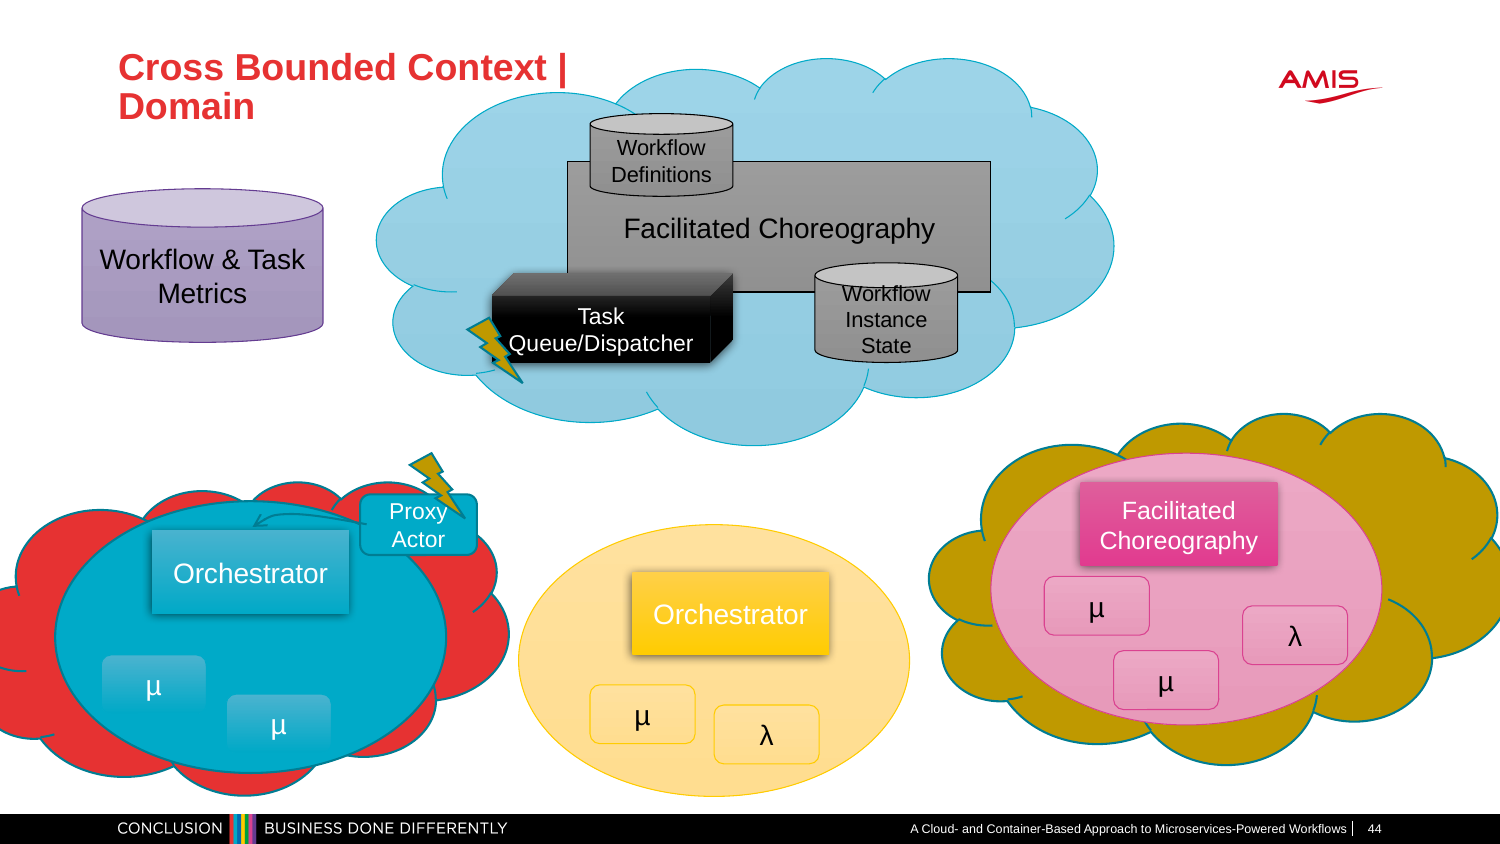

# Cross Bounded Context | Domain

Workflow Definitions
Facilitated Choreography
Workflow & Task Metrics
Workflow Instance State
Task Queue/Dispatcher

Facilitated Choreography
Proxy
Actor

Orchestrator
Orchestrator
µ
λ
µ
µ
µ
µ
λ
A Cloud- and Container-Based Approach to Microservices-Powered Workflows
44